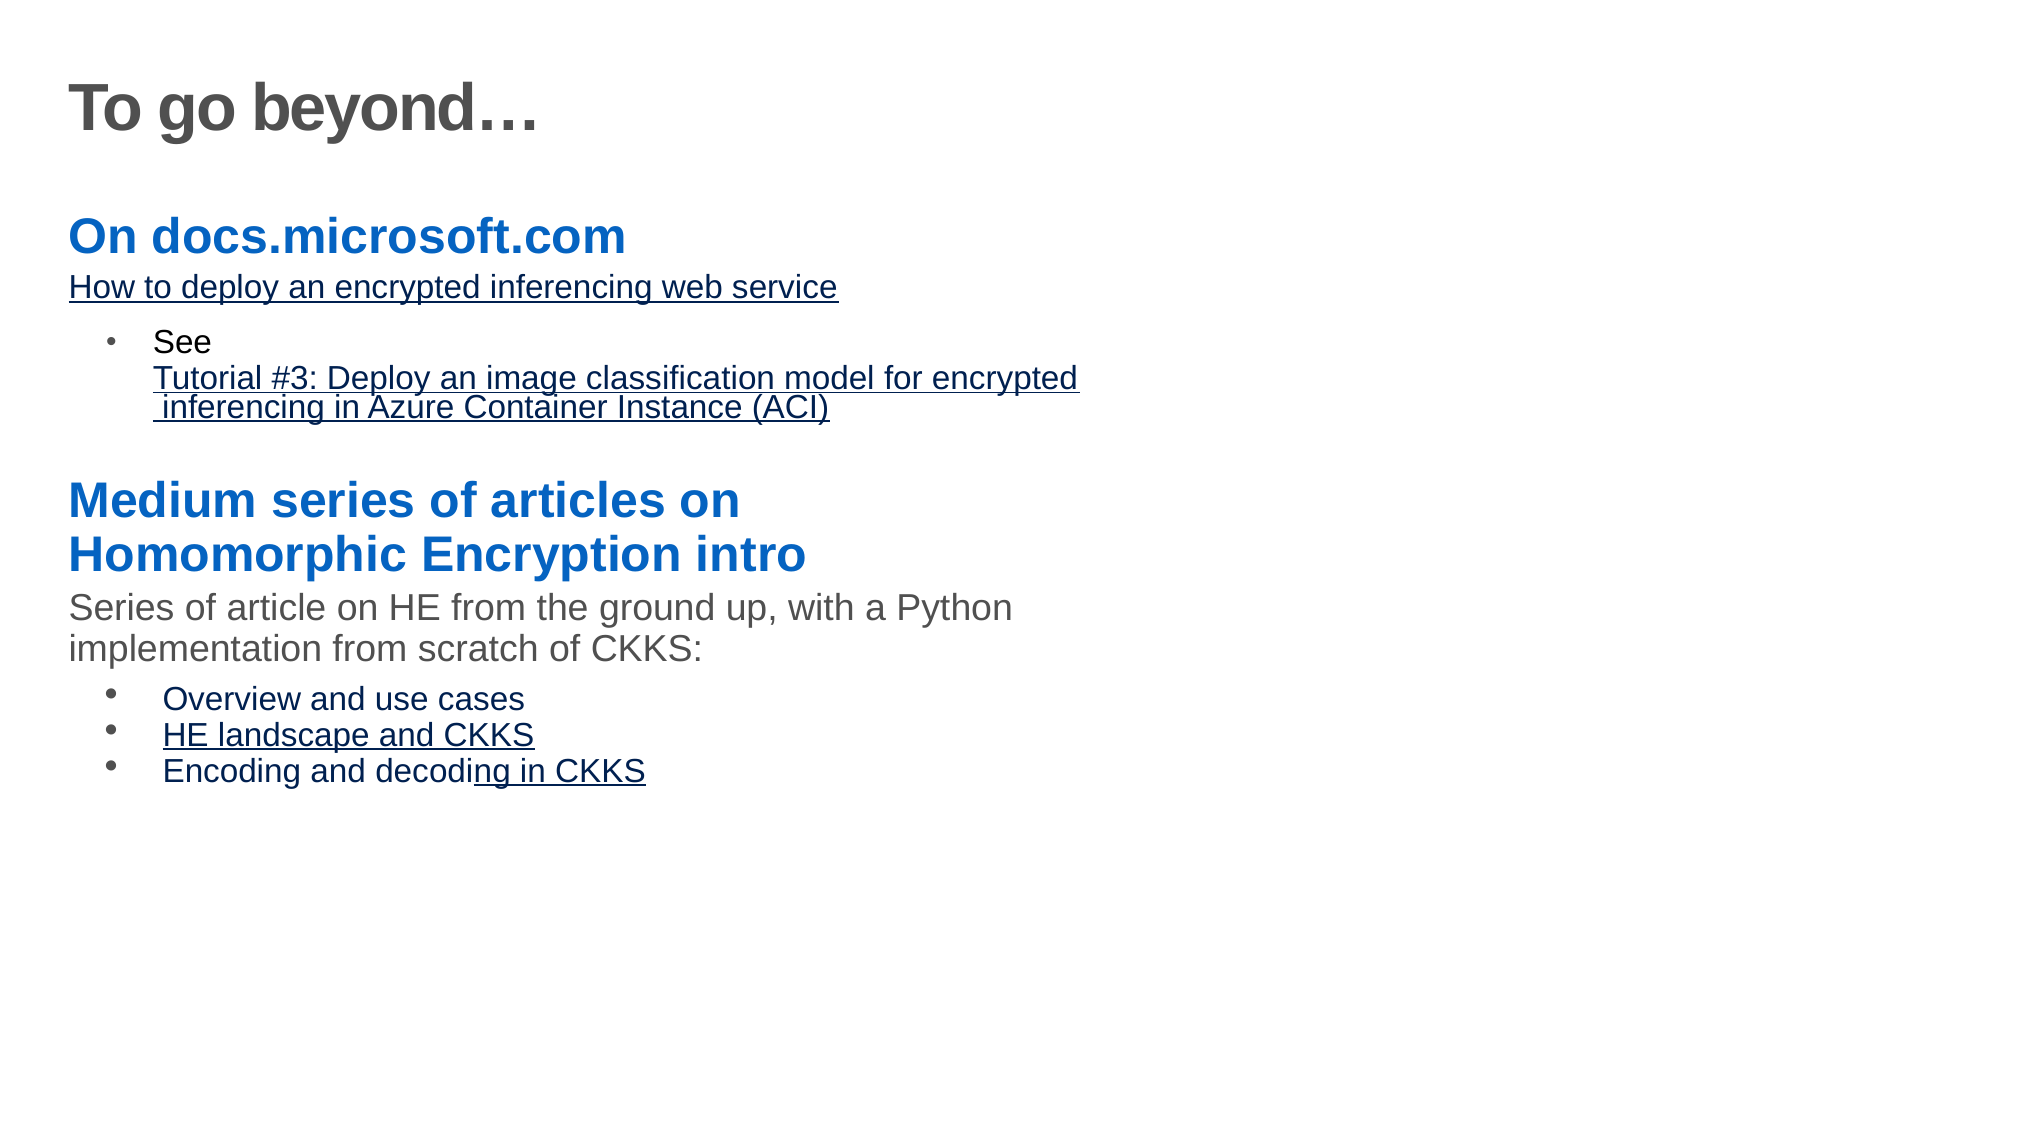

# To go beyond…
On docs.microsoft.com
How to deploy an encrypted inferencing web service
See Tutorial #3: Deploy an image classification model for encrypted inferencing in Azure Container Instance (ACI)

Medium series of articles on Homomorphic Encryption intro
Series of article on HE from the ground up, with a Python implementation from scratch of CKKS:
Overview and use cases
HE landscape and CKKS
Encoding and decoding in CKKS